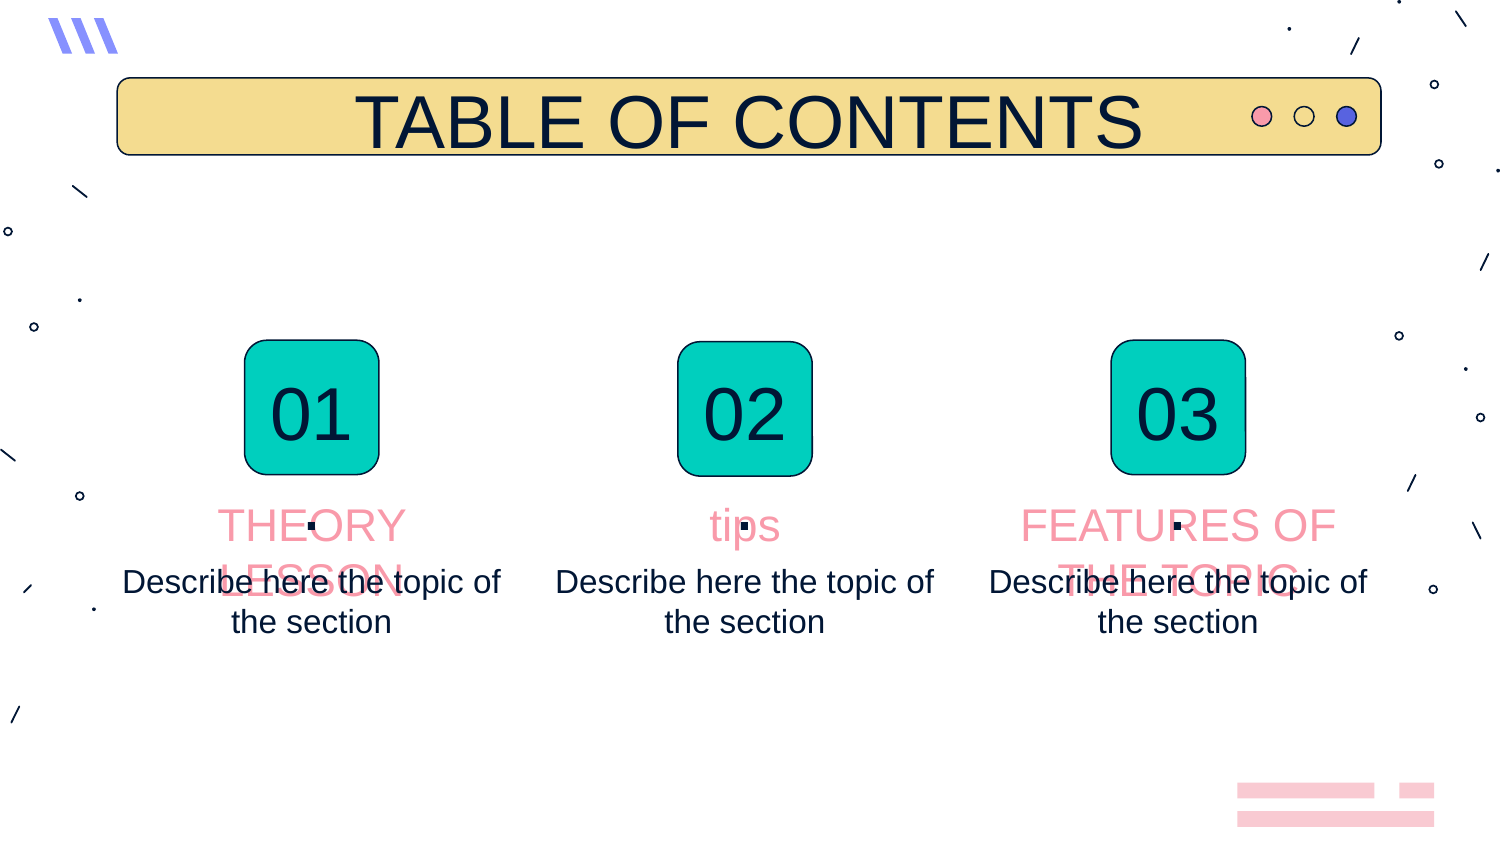

# TABLE OF CONTENTS

01.
02.
03.
THEORY LESSON
tips
FEATURES OF THE TOPIC
Describe here the topic of the section

Describe here the topic of the section

Describe here the topic of the section